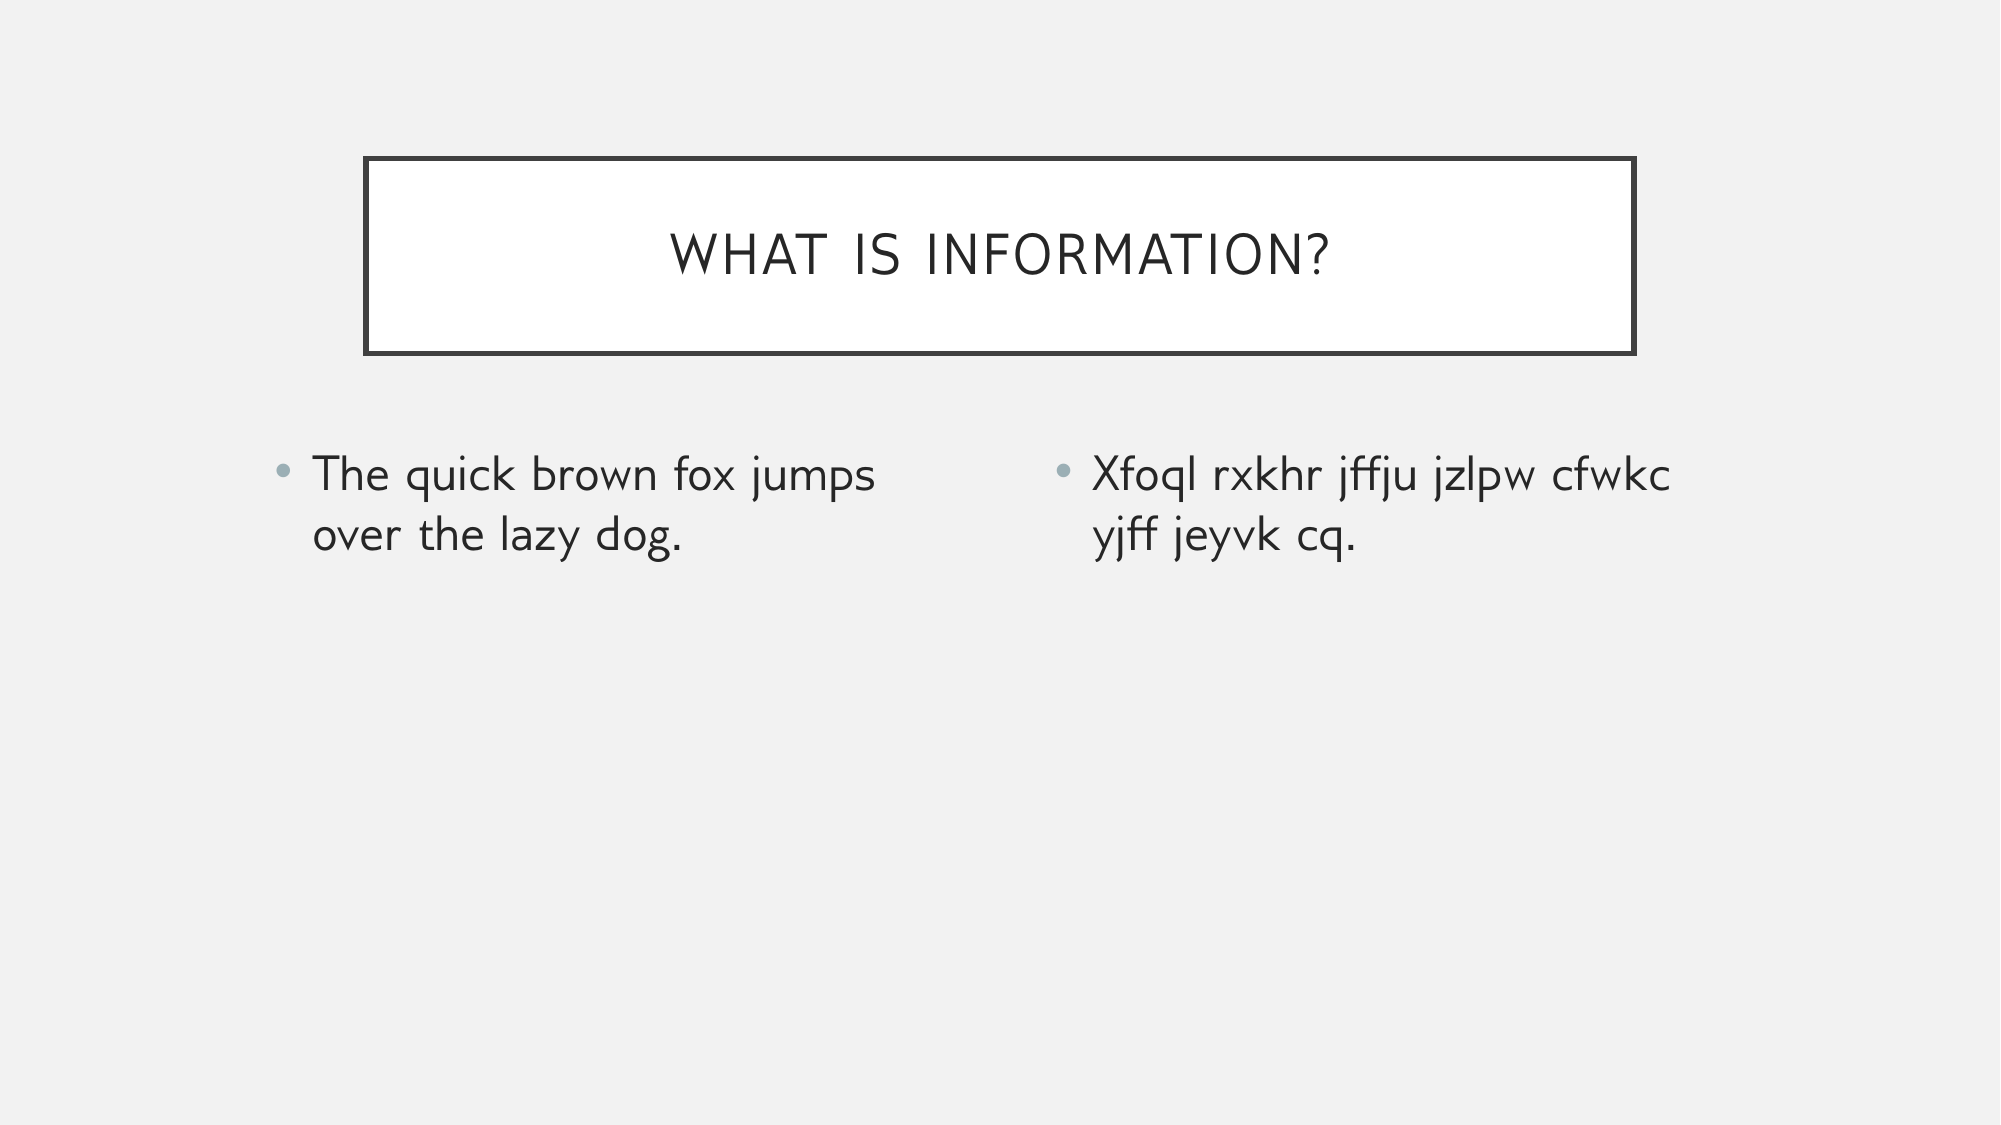

# What is information?
The quick brown fox jumps over the lazy dog.
Xfoql rxkhr jffju jzlpw cfwkc yjff jeyvk cq.